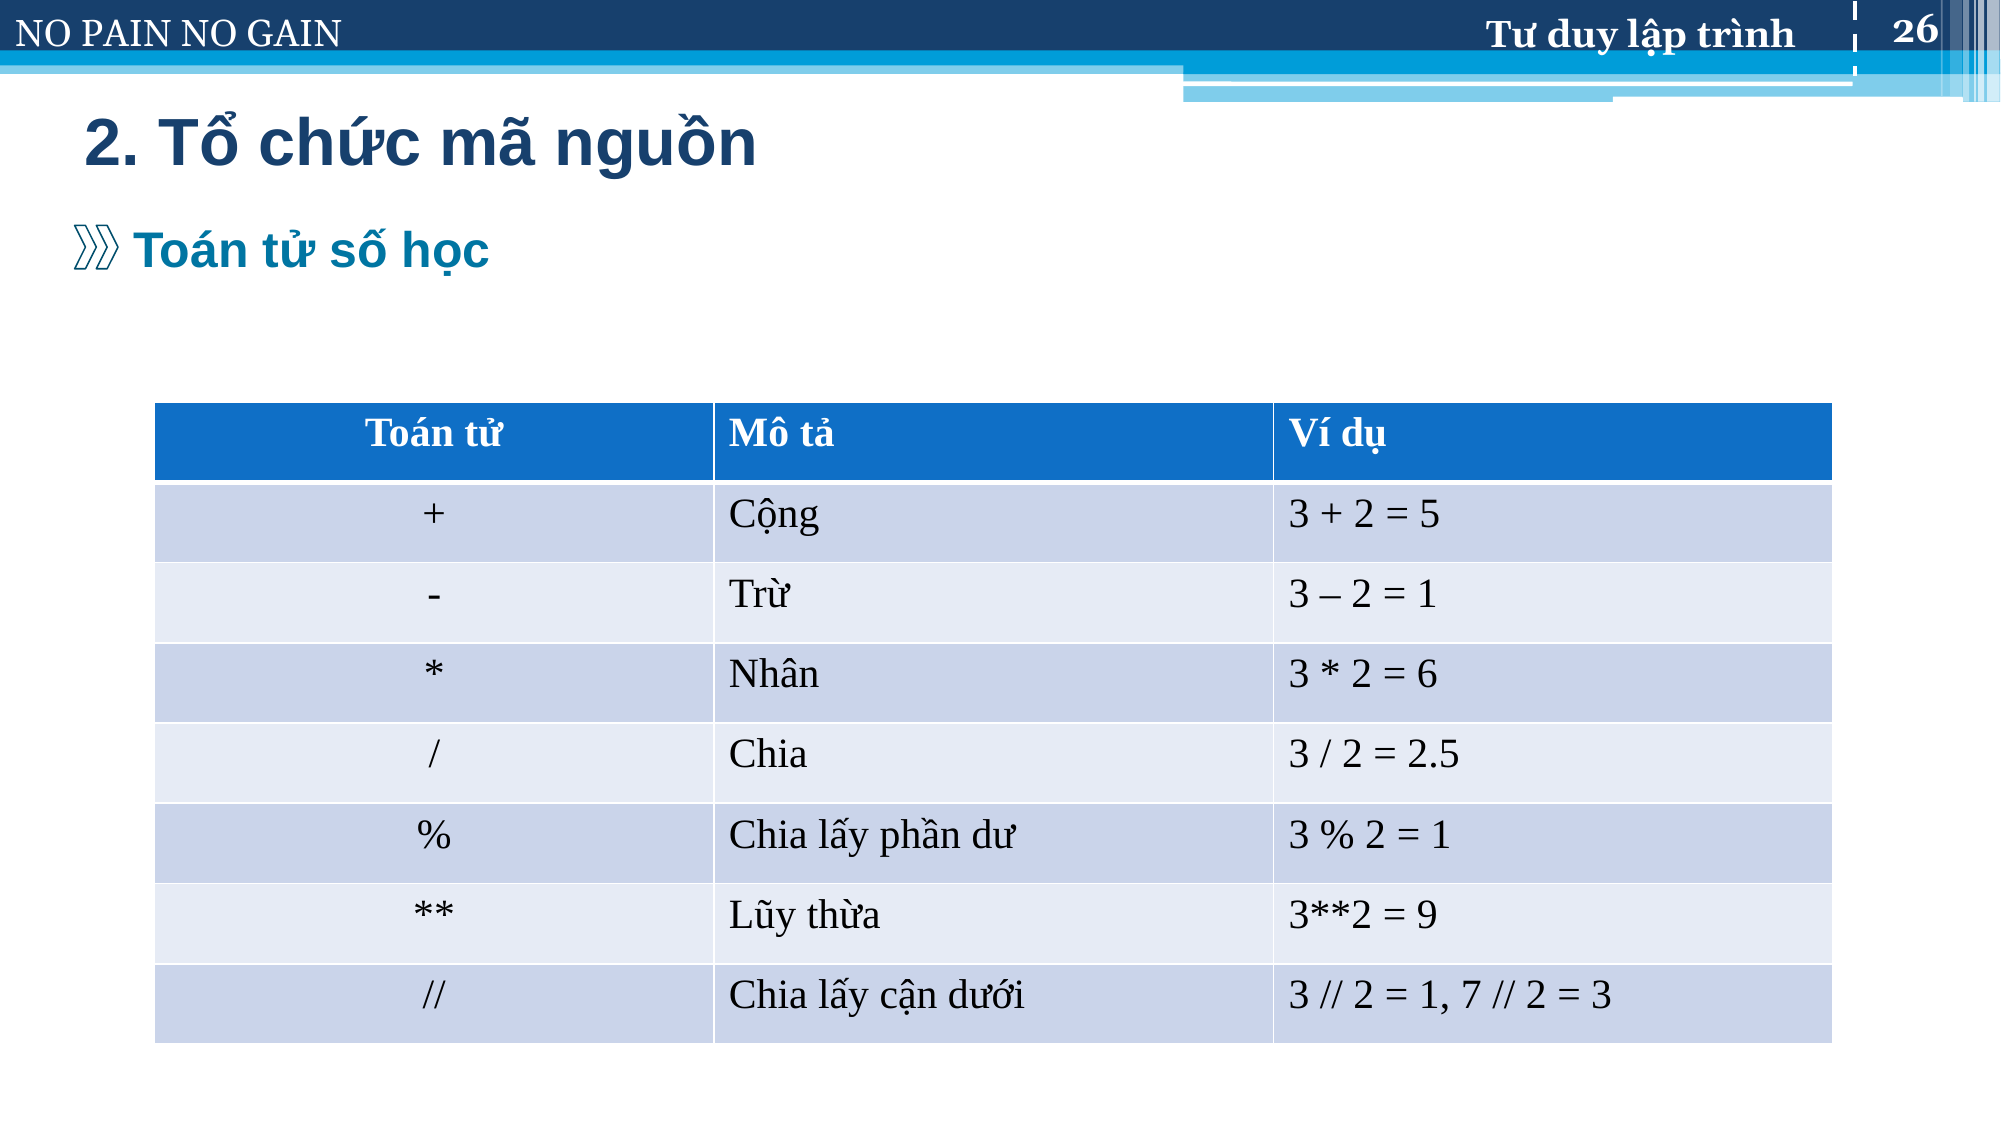

26
# 2. Tổ chức mã nguồn
Toán tử số học

| Toán tử | Mô tả | Ví dụ |
| --- | --- | --- |
| + | Cộng | 3 + 2 = 5 |
| - | Trừ | 3 – 2 = 1 |
| \* | Nhân | 3 \* 2 = 6 |
| / | Chia | 3 / 2 = 2.5 |
| % | Chia lấy phần dư | 3 % 2 = 1 |
| \*\* | Lũy thừa | 3\*\*2 = 9 |
| // | Chia lấy cận dưới | 3 // 2 = 1, 7 // 2 = 3 |